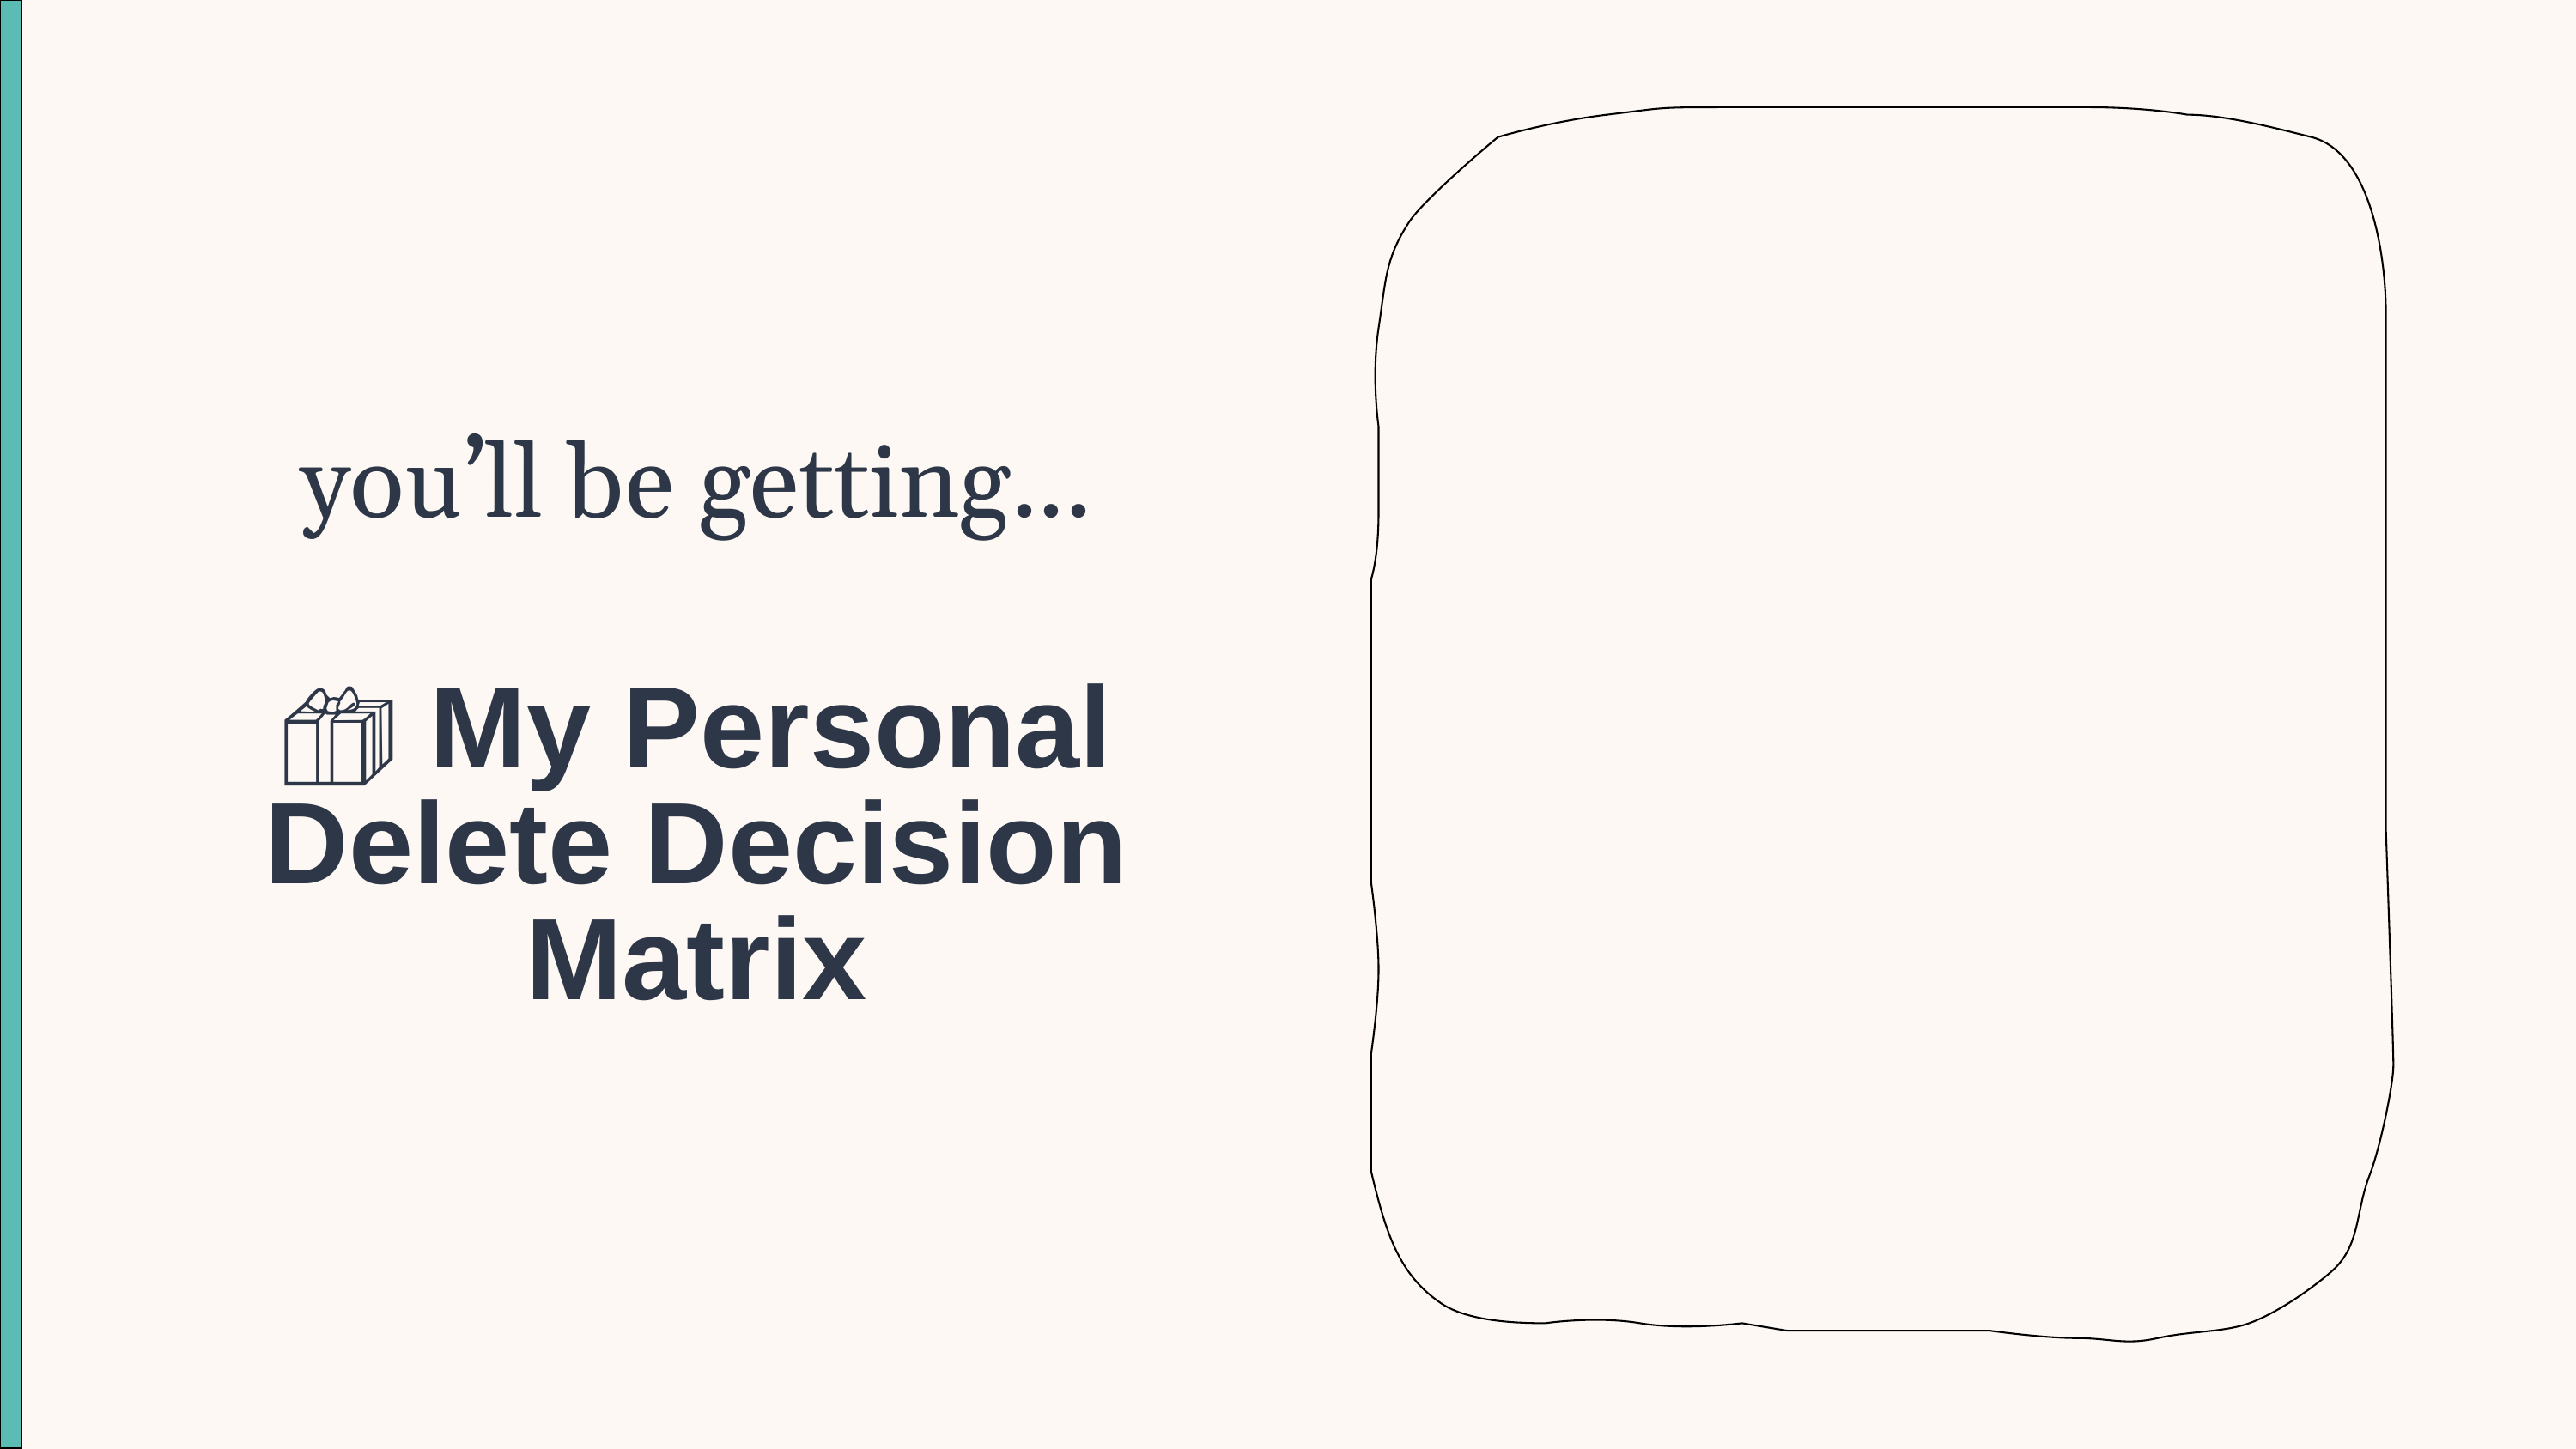

you’ll be getting...
🎁 My Personal Delete Decision Matrix